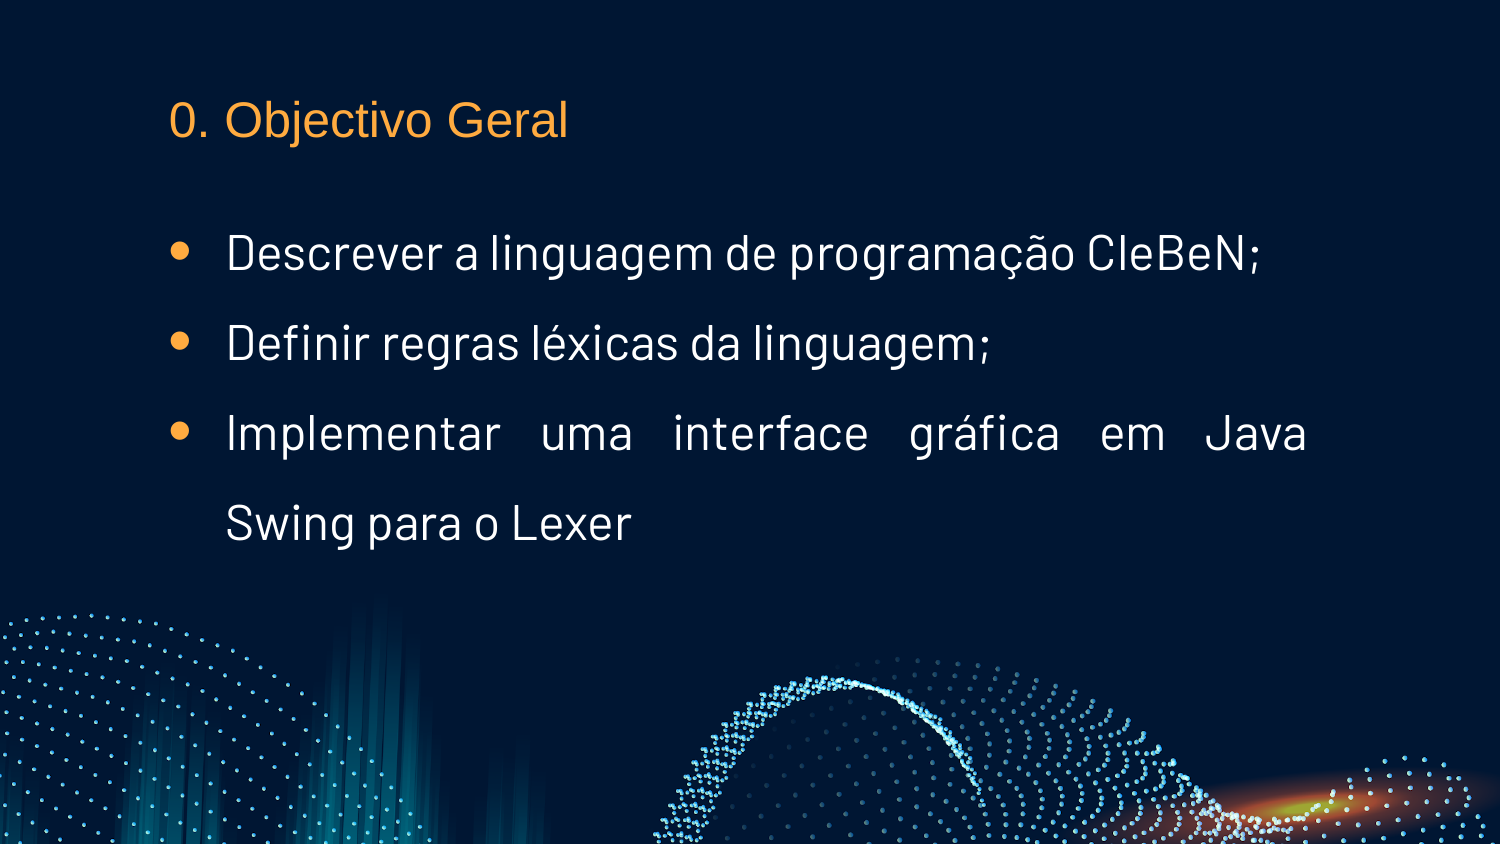

# 0. Objectivo Geral
Descrever a linguagem de programação CleBeN;
Definir regras léxicas da linguagem;
Implementar uma interface gráfica em Java Swing para o Lexer